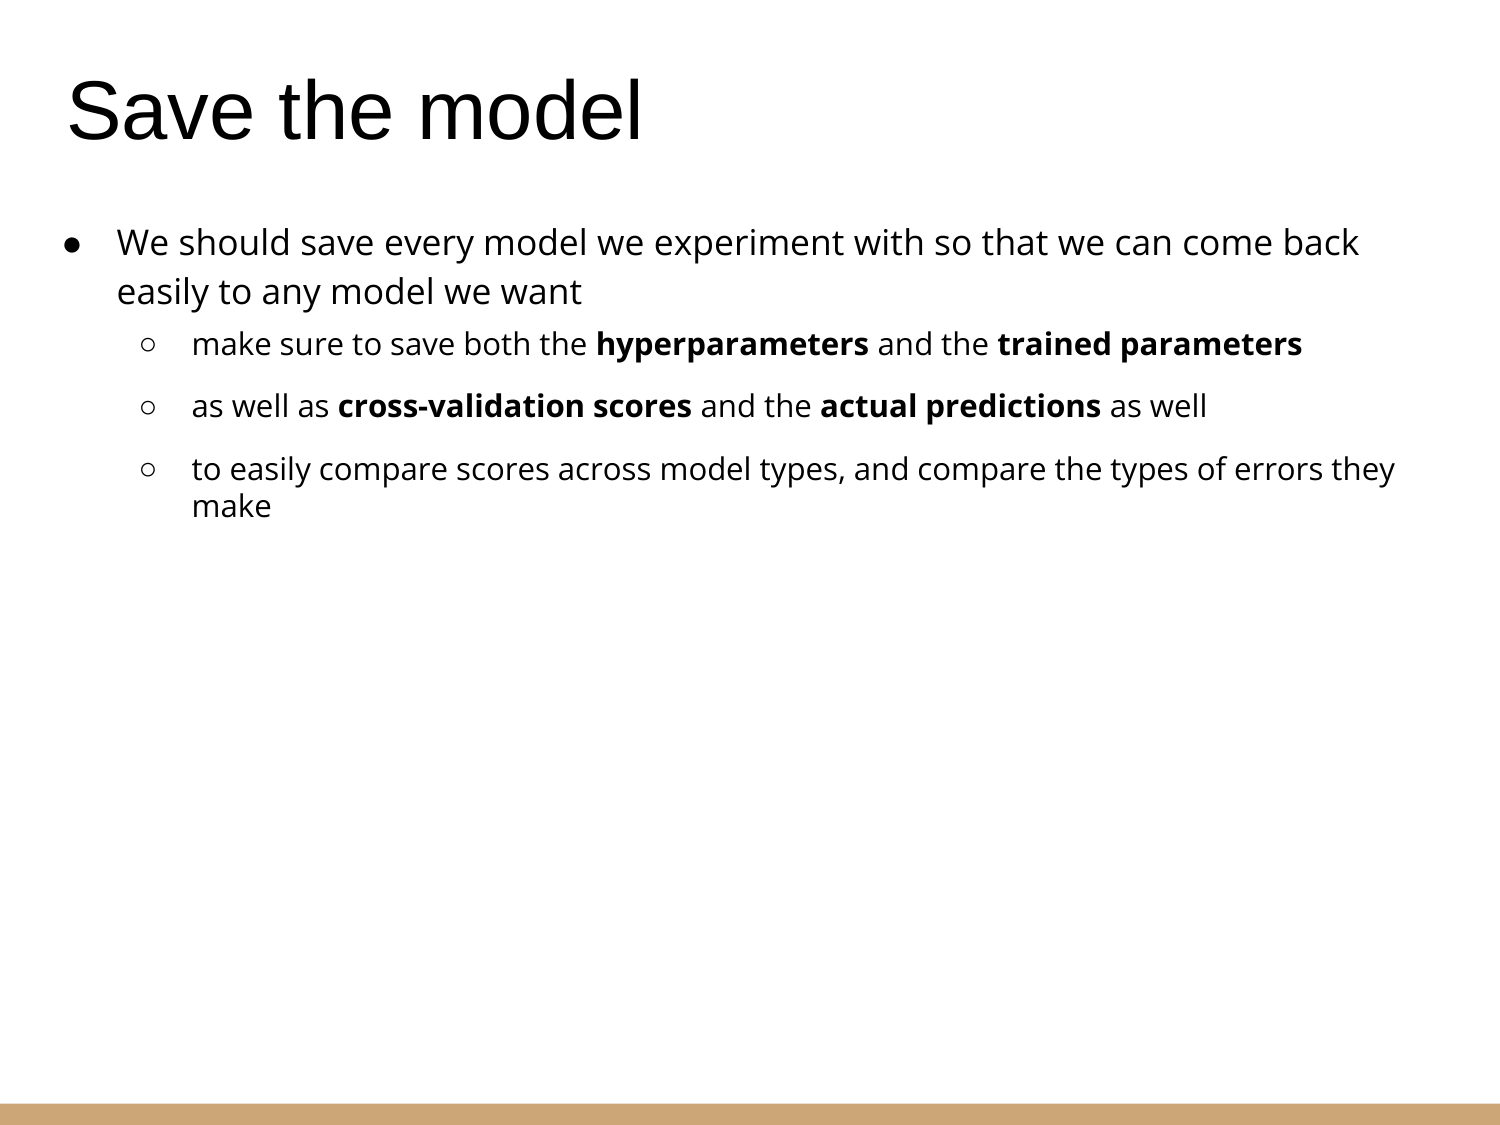

Save the model
We should save every model we experiment with so that we can come back easily to any model we want
make sure to save both the hyperparameters and the trained parameters
as well as cross-validation scores and the actual predictions as well
to easily compare scores across model types, and compare the types of errors they make